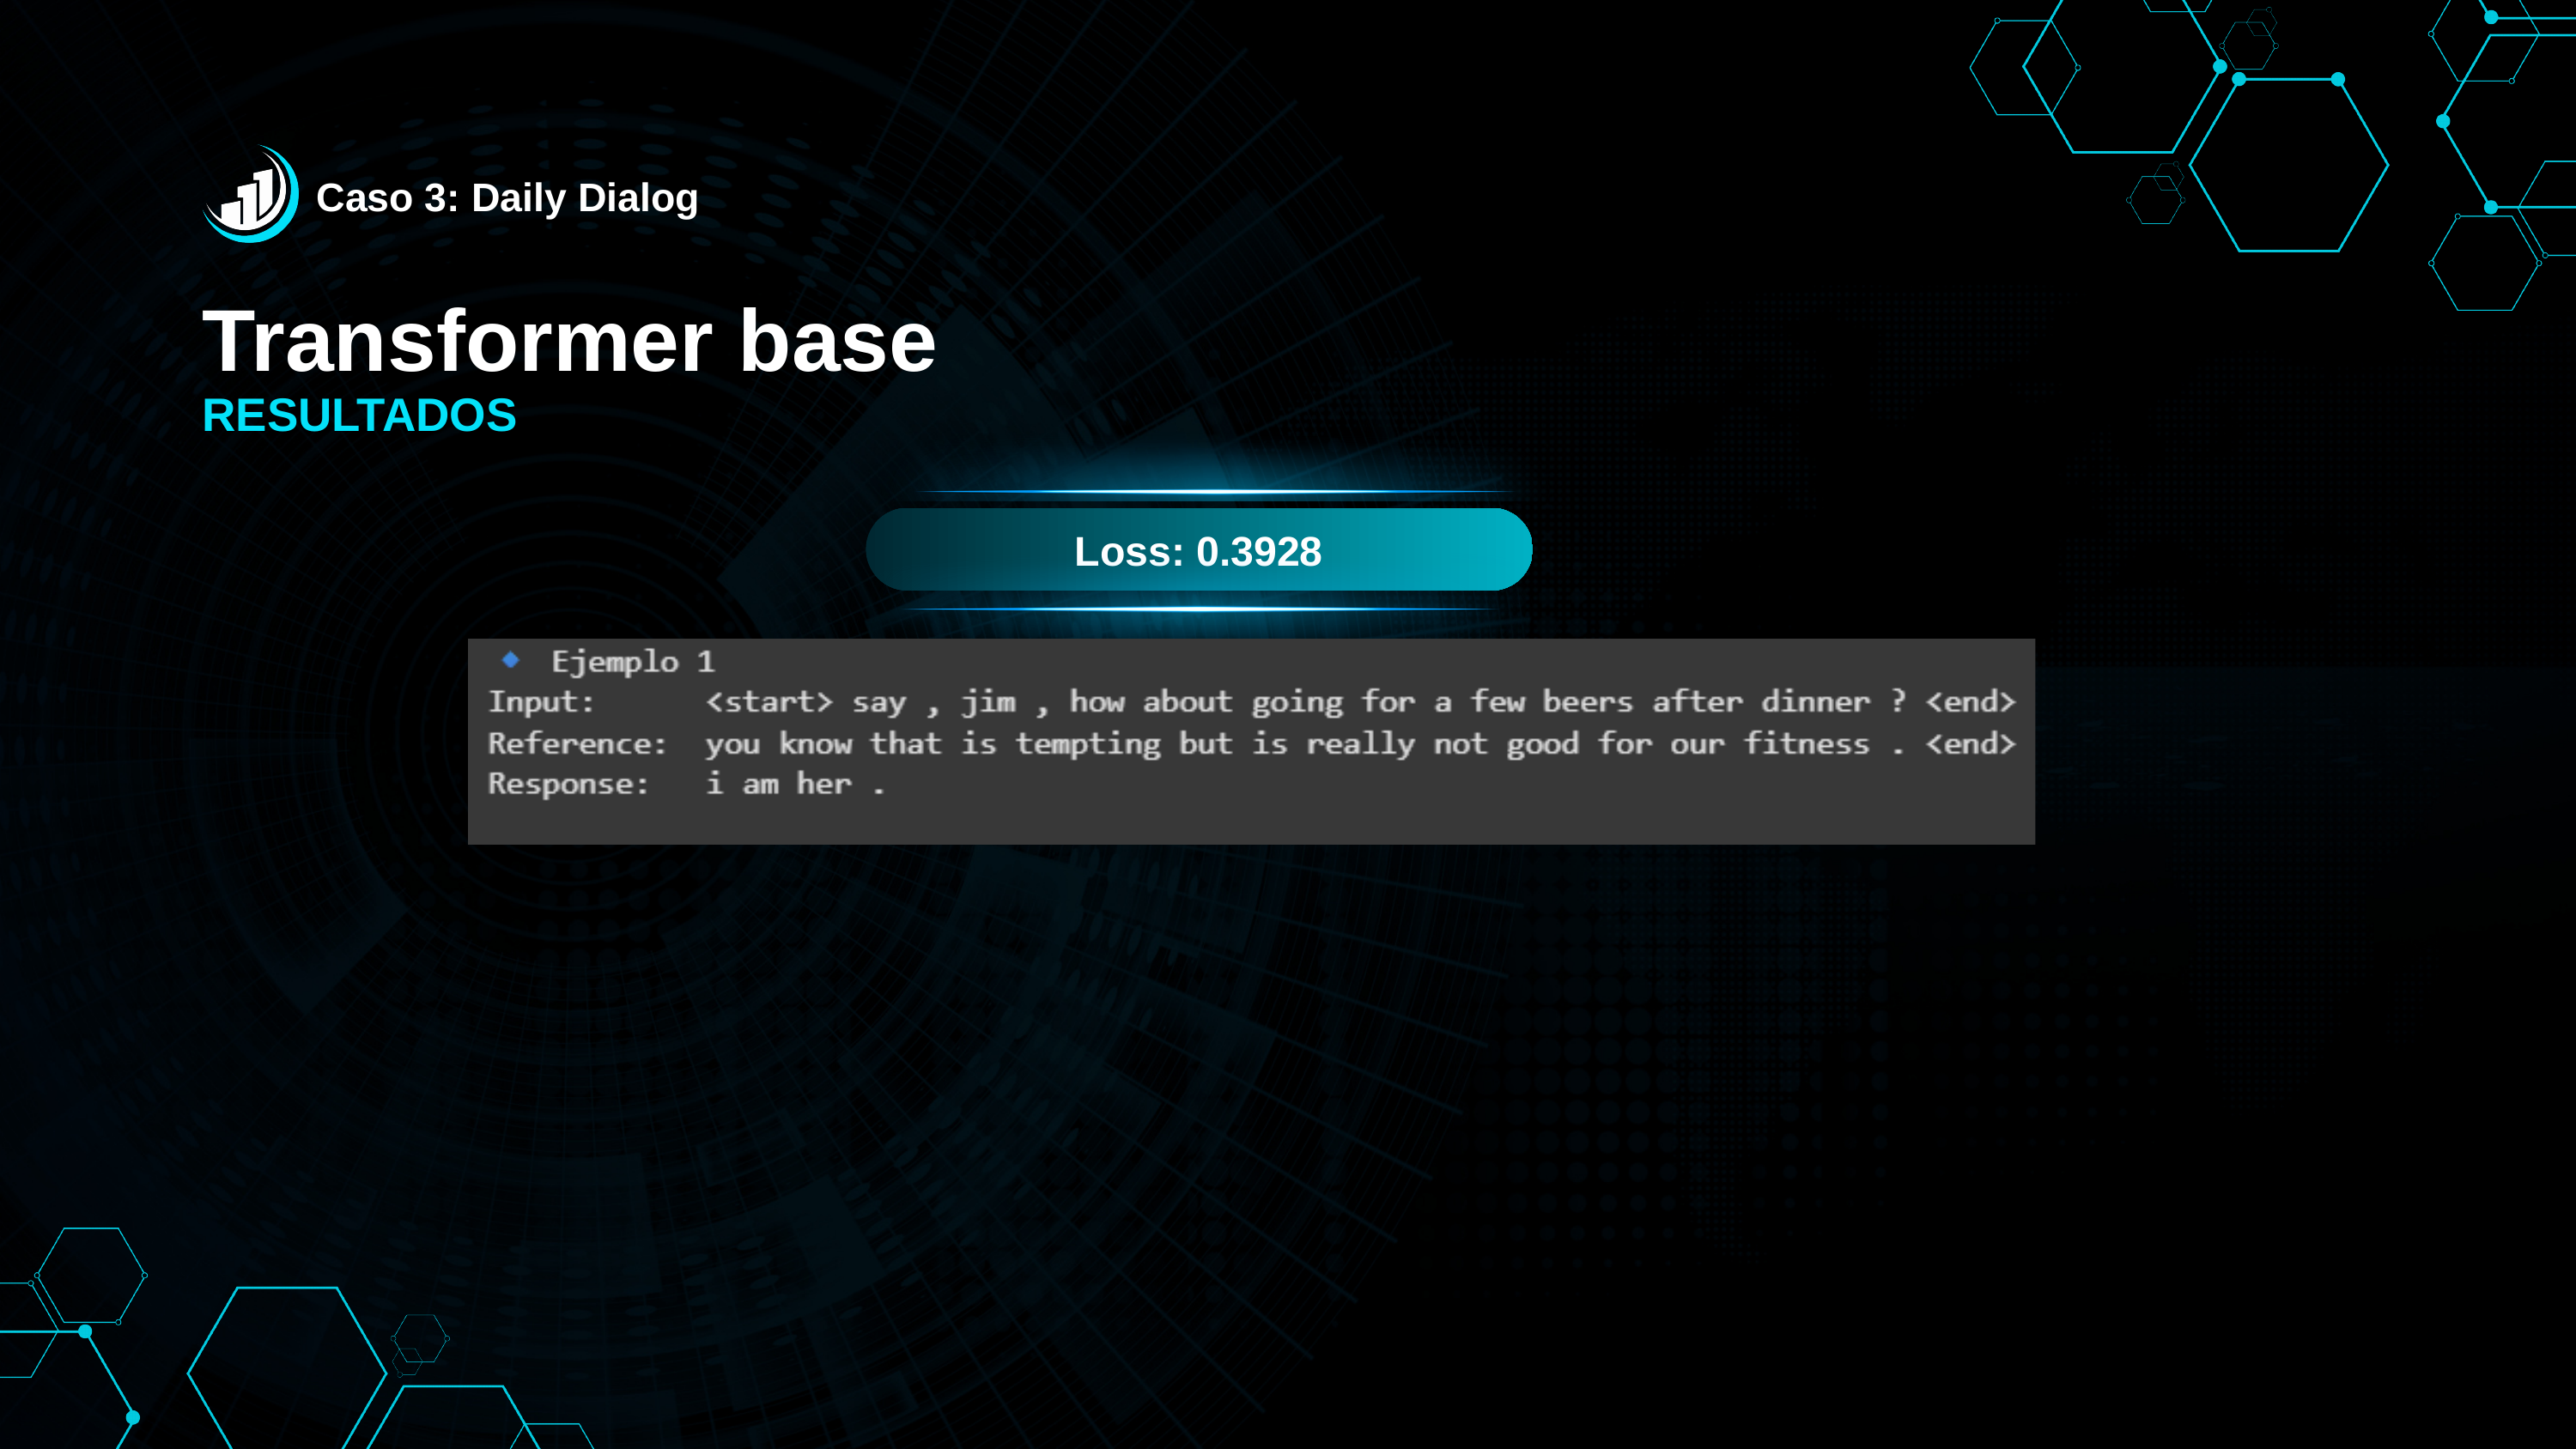

Caso 3: Daily Dialog
Transformer base
RESULTADOS

Loss: 0.3928